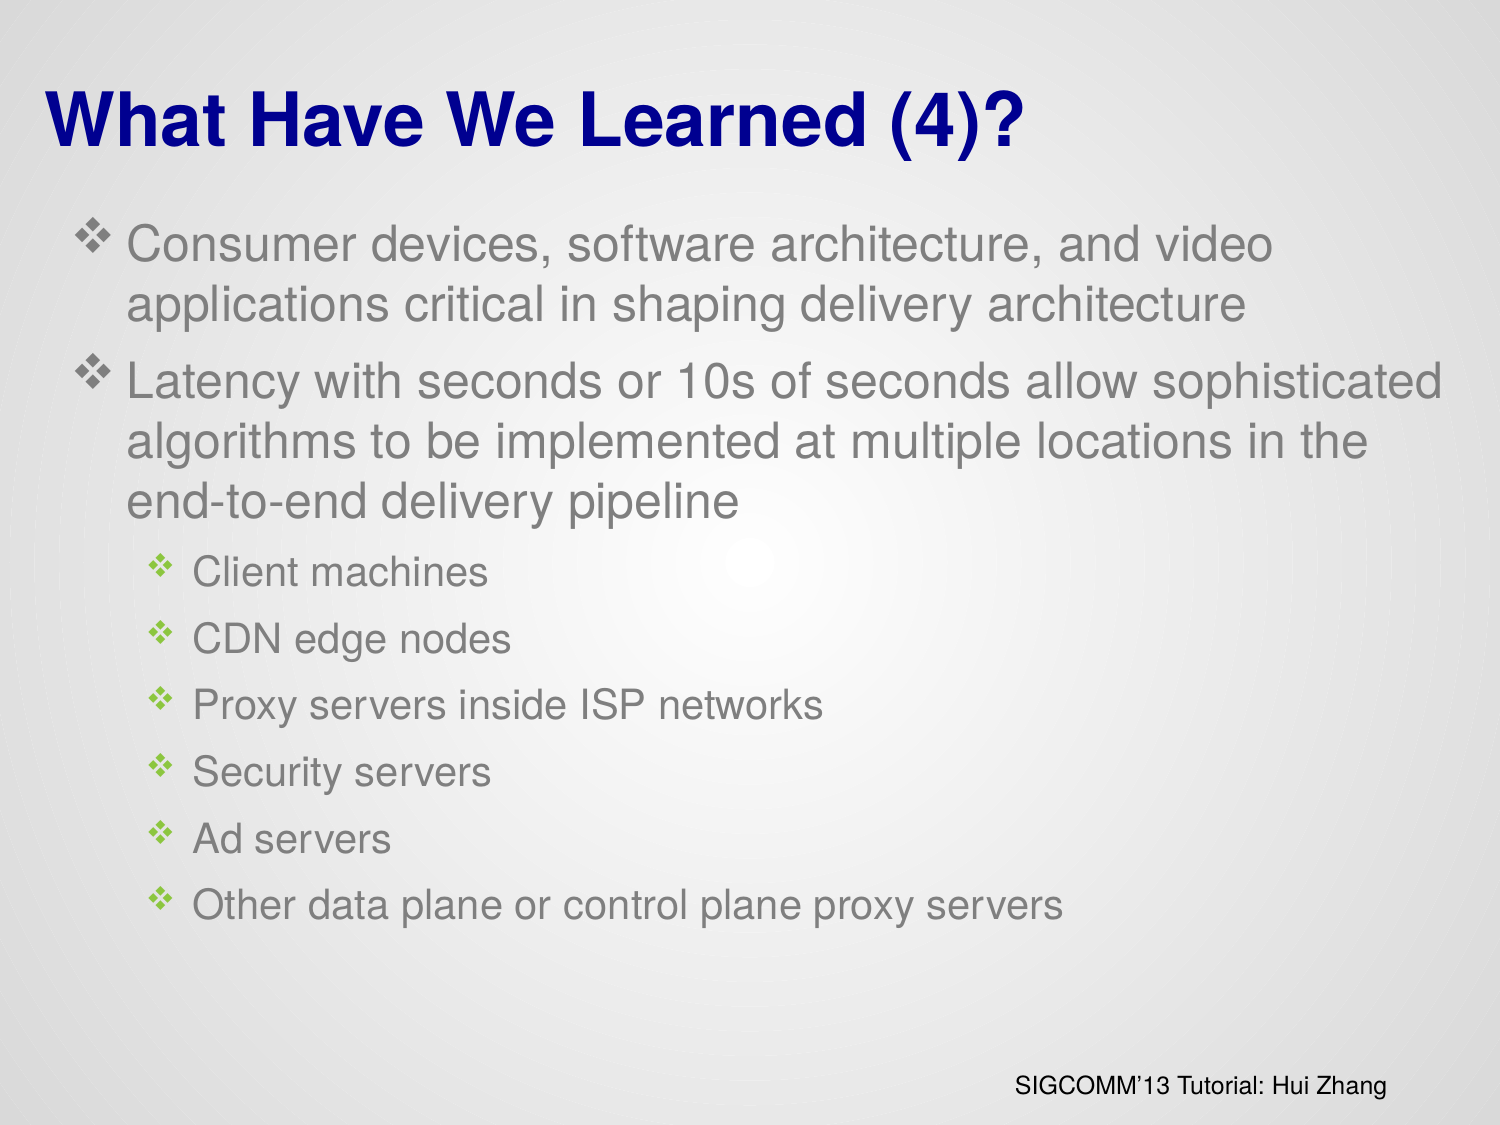

# What Have We Learned (4)?
Consumer devices, software architecture, and video applications critical in shaping delivery architecture
Latency with seconds or 10s of seconds allow sophisticated algorithms to be implemented at multiple locations in the end-to-end delivery pipeline
Client machines
CDN edge nodes
Proxy servers inside ISP networks
Security servers
Ad servers
Other data plane or control plane proxy servers